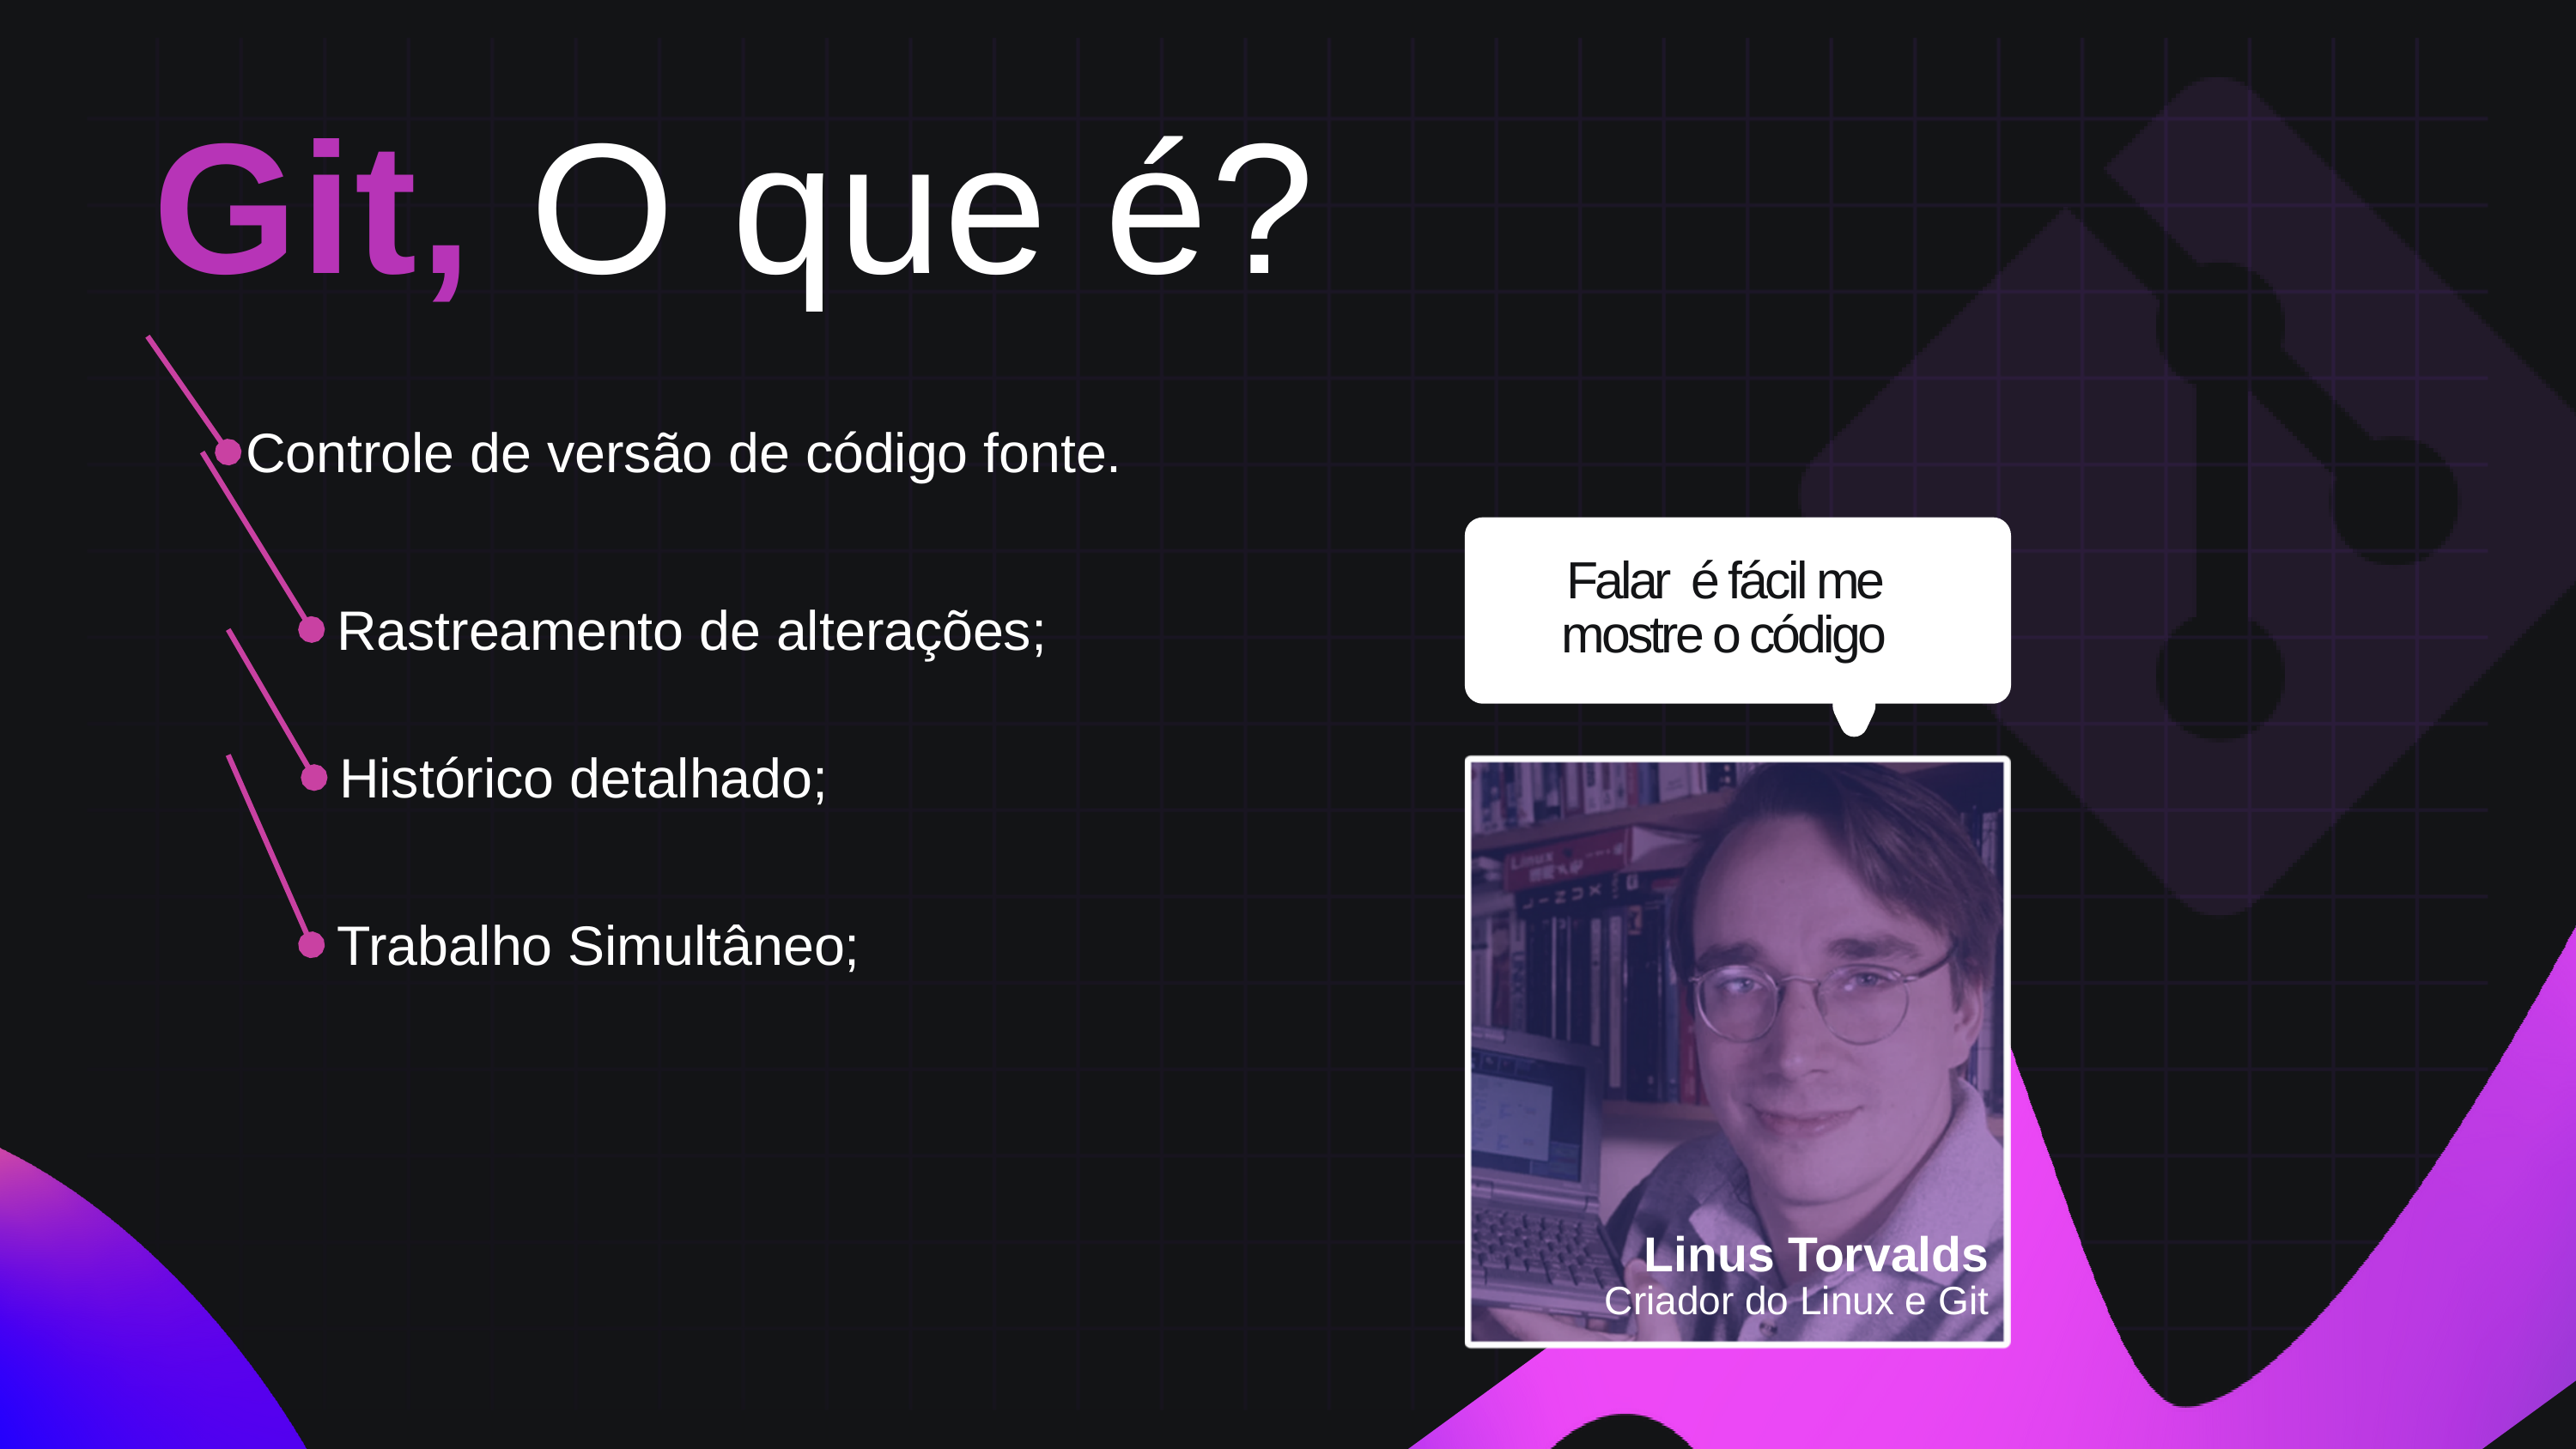

Git, O que é?

Controle de versão de código fonte.

Falar  é fácil me mostre o código

Rastreamento de alterações;

Histórico detalhado;

Trabalho Simultâneo;

Linus Torvalds
Criador do Linux e Git